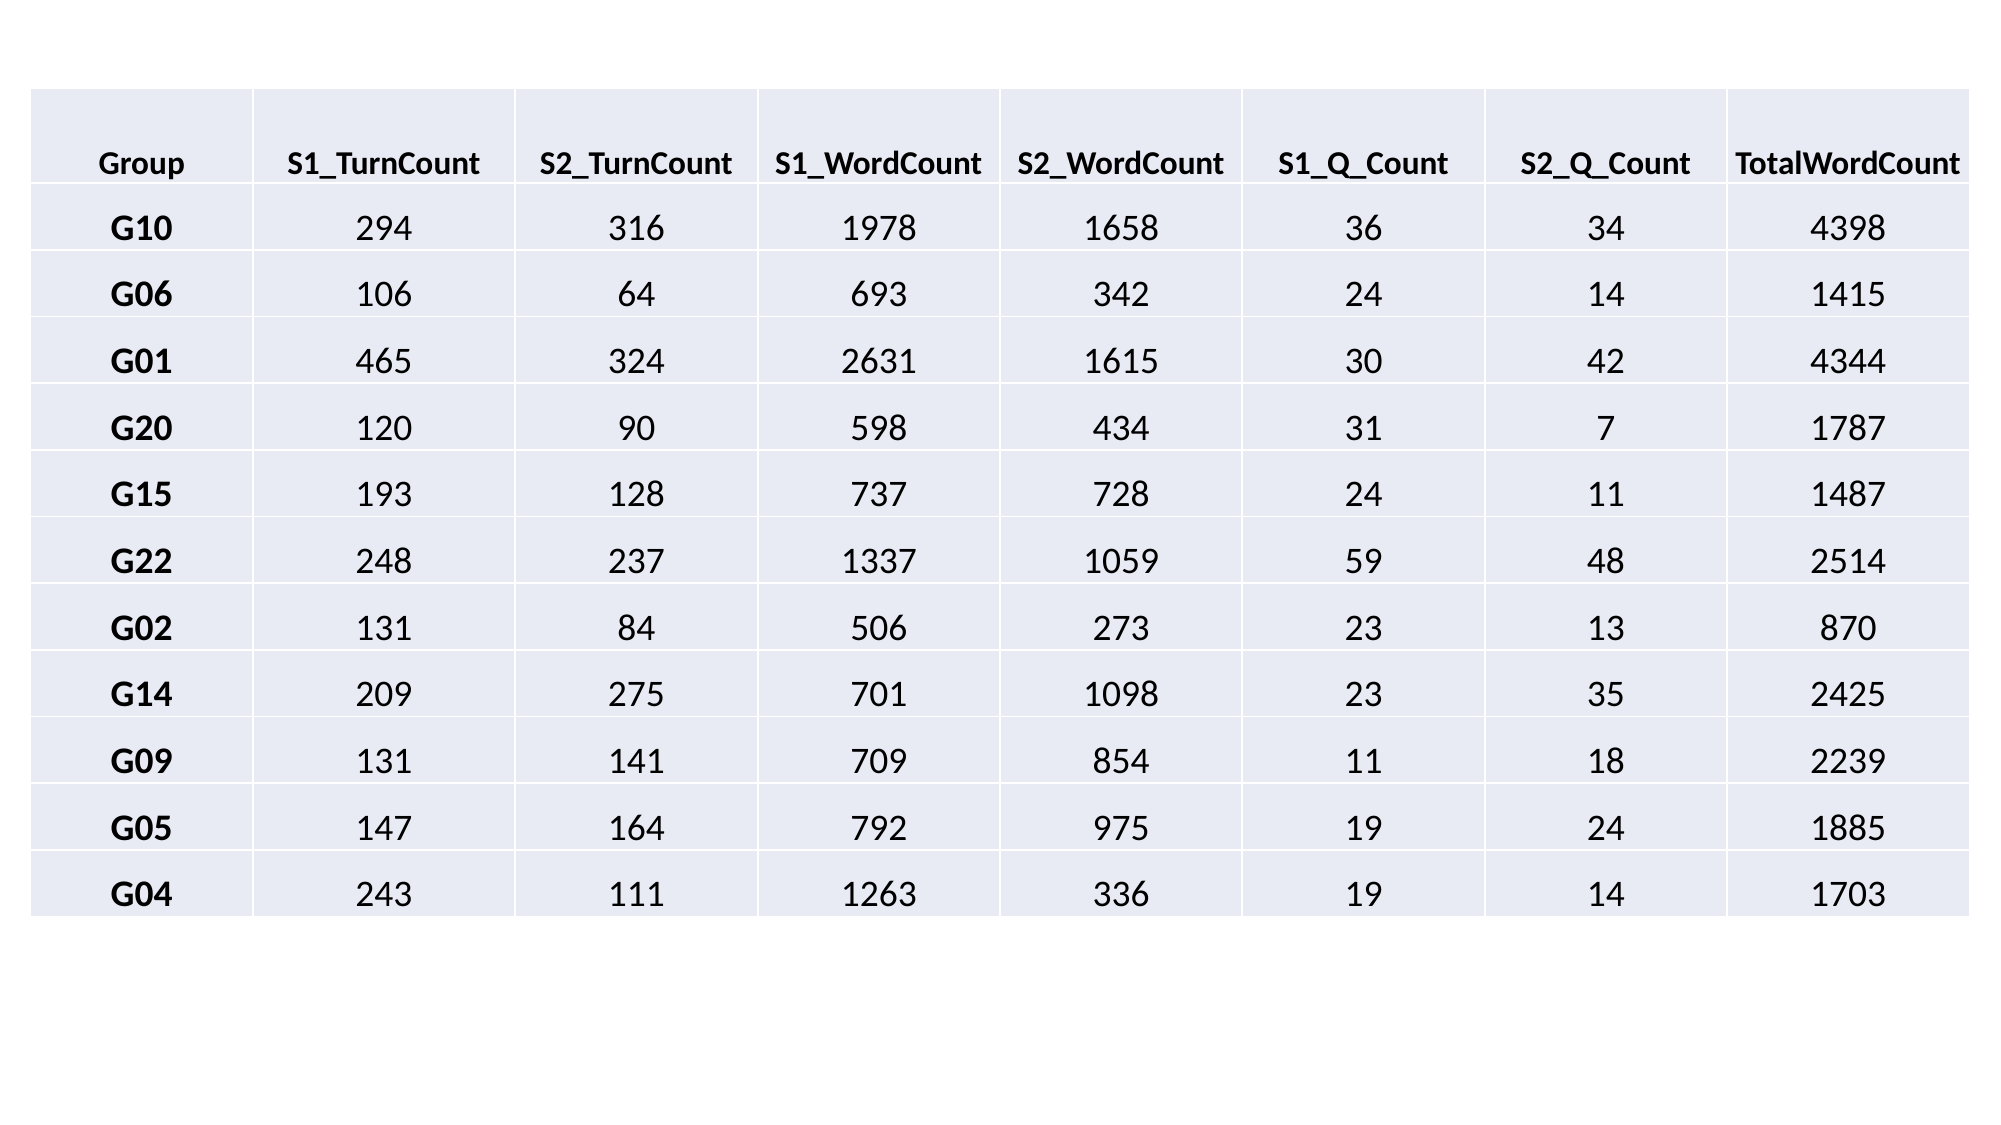

| Group | S1\_TurnCount | S2\_TurnCount | S1\_WordCount | S2\_WordCount | S1\_Q\_Count | S2\_Q\_Count | TotalWordCount |
| --- | --- | --- | --- | --- | --- | --- | --- |
| G10 | 294 | 316 | 1978 | 1658 | 36 | 34 | 4398 |
| G06 | 106 | 64 | 693 | 342 | 24 | 14 | 1415 |
| G01 | 465 | 324 | 2631 | 1615 | 30 | 42 | 4344 |
| G20 | 120 | 90 | 598 | 434 | 31 | 7 | 1787 |
| G15 | 193 | 128 | 737 | 728 | 24 | 11 | 1487 |
| G22 | 248 | 237 | 1337 | 1059 | 59 | 48 | 2514 |
| G02 | 131 | 84 | 506 | 273 | 23 | 13 | 870 |
| G14 | 209 | 275 | 701 | 1098 | 23 | 35 | 2425 |
| G09 | 131 | 141 | 709 | 854 | 11 | 18 | 2239 |
| G05 | 147 | 164 | 792 | 975 | 19 | 24 | 1885 |
| G04 | 243 | 111 | 1263 | 336 | 19 | 14 | 1703 |